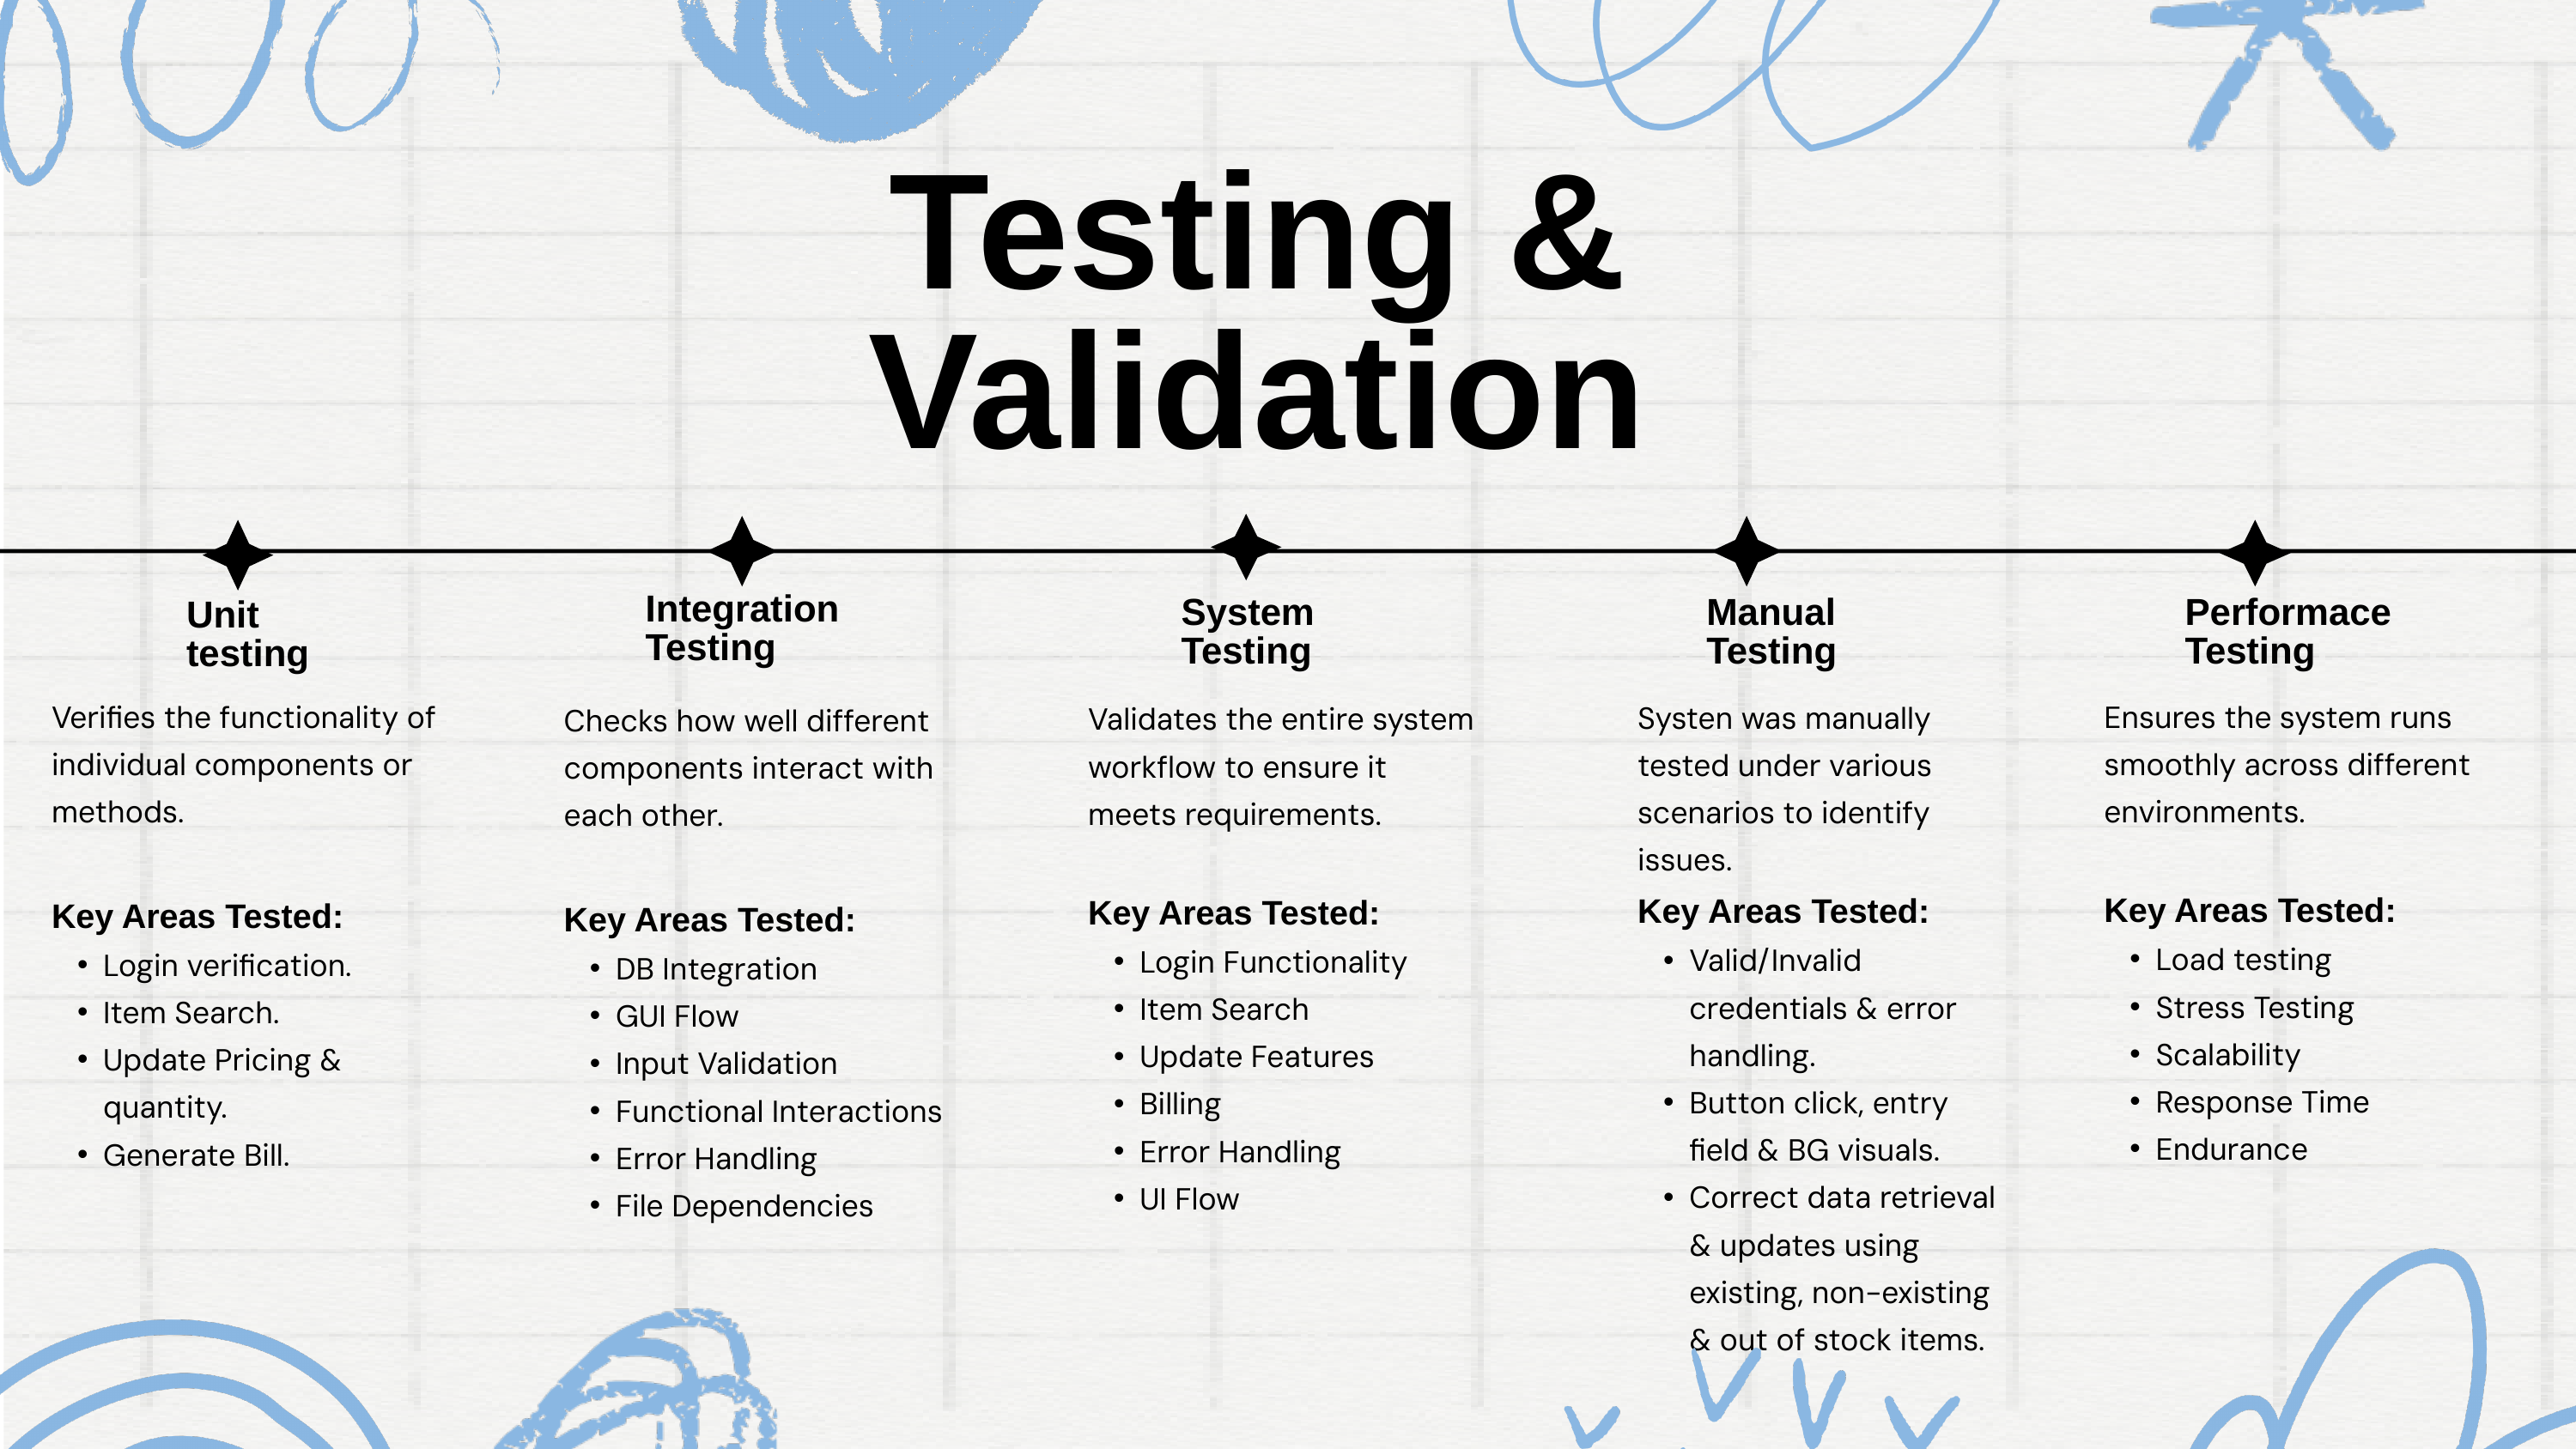

Testing & Validation

Integration Testing
System Testing
Manual Testing
Performace Testing
Unit testing
Verifies the functionality of individual components or methods.

Key Areas Tested:
Login verification.
Item Search.
Update Pricing & quantity.
Generate Bill.
Ensures the system runs smoothly across different environments.

Key Areas Tested:
Load testing
Stress Testing
Scalability
Response Time
Endurance

Systen was manually tested under various scenarios to identify issues.
Key Areas Tested:
Valid/Invalid credentials & error handling.
Button click, entry field & BG visuals.
Correct data retrieval & updates using existing, non-existing & out of stock items.
Validates the entire system workflow to ensure it meets requirements.

Key Areas Tested:
Login Functionality
Item Search
Update Features
Billing
Error Handling
UI Flow
Checks how well different components interact with each other.

Key Areas Tested:
DB Integration
GUI Flow
Input Validation
Functional Interactions
Error Handling
File Dependencies